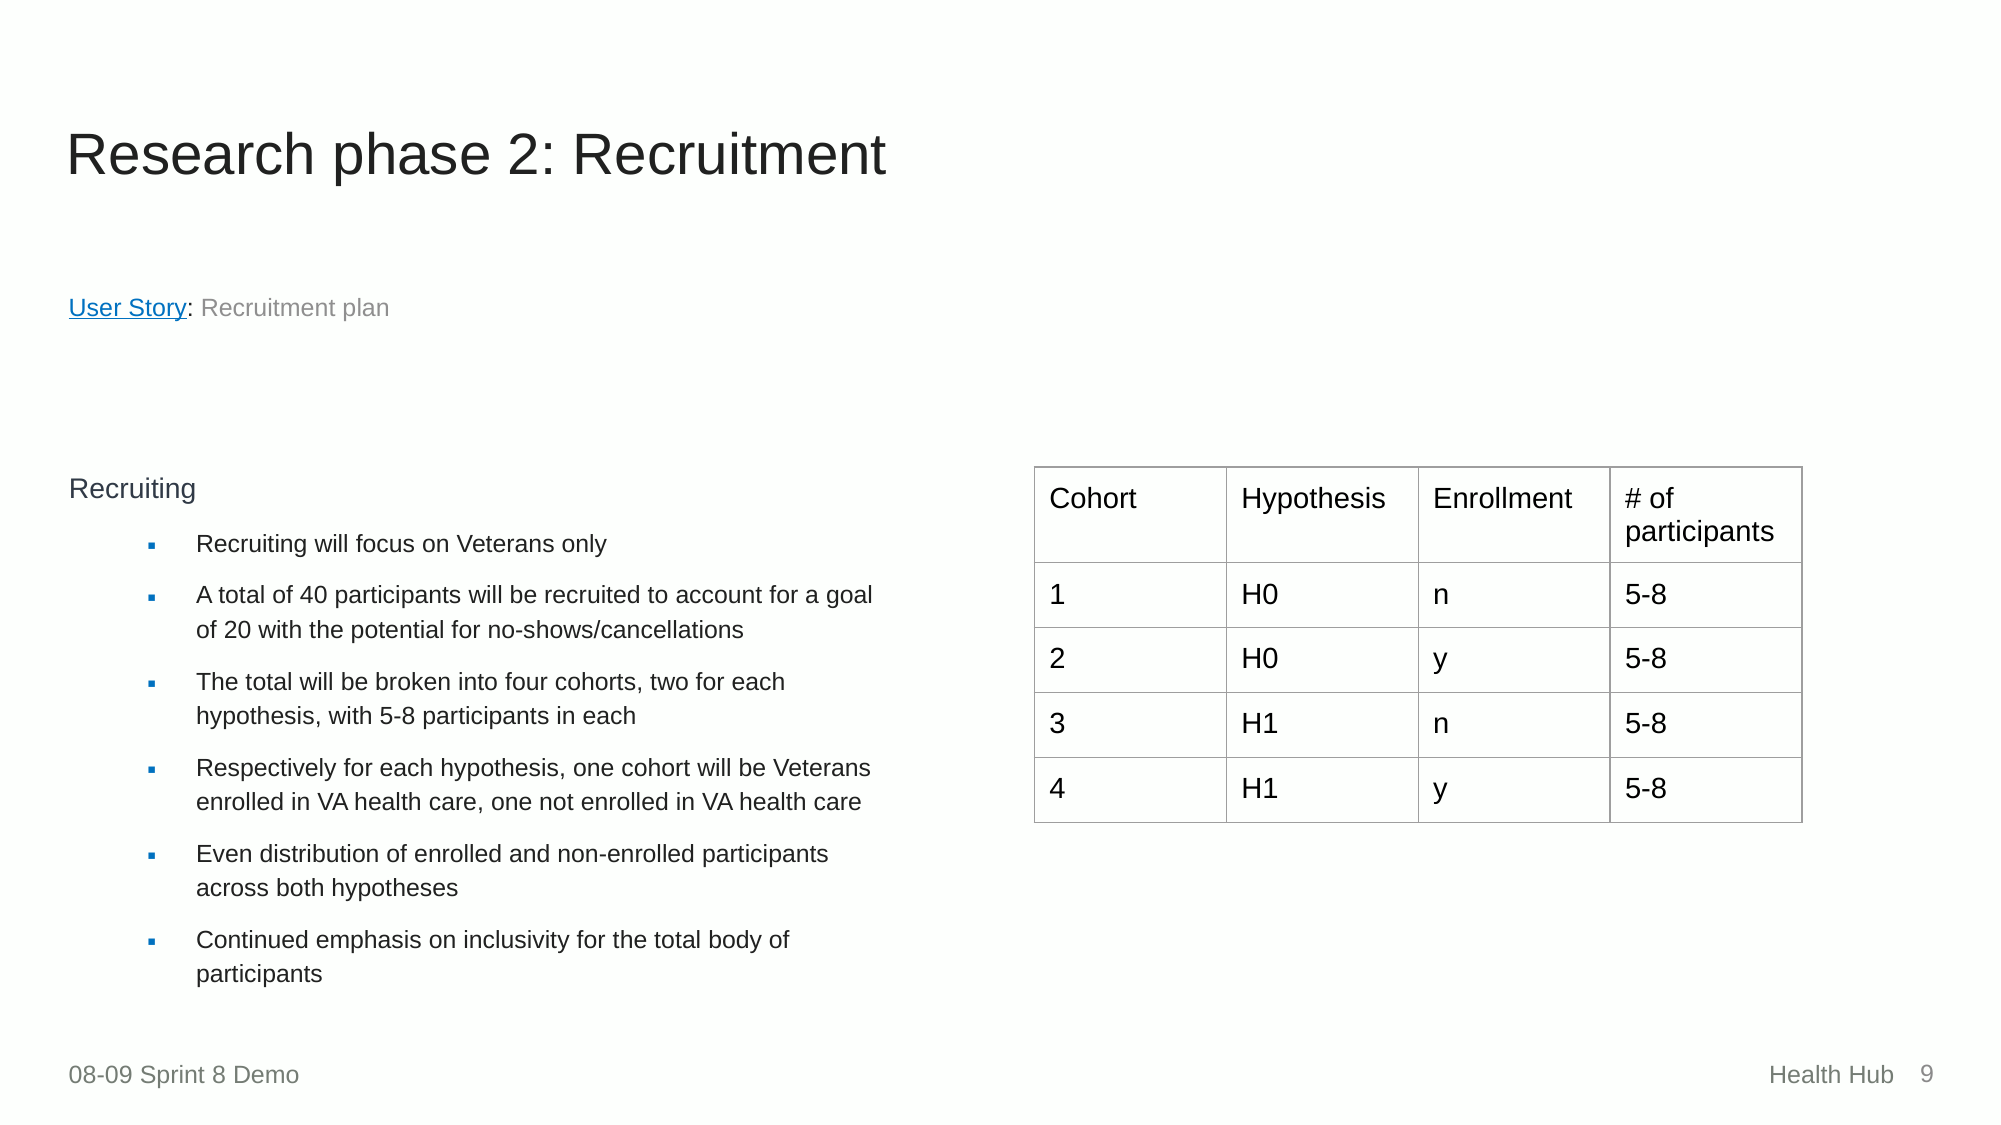

Research phase 2: Recruitment
User Story: Recruitment plan

| Cohort | Hypothesis | Enrollment | # of participants |
| --- | --- | --- | --- |
| 1 | H0 | n | 5-8 |
| 2 | H0 | y | 5-8 |
| 3 | H1 | n | 5-8 |
| 4 | H1 | y | 5-8 |
Recruiting
Recruiting will focus on Veterans only
A total of 40 participants will be recruited to account for a goal of 20 with the potential for no-shows/cancellations
The total will be broken into four cohorts, two for each hypothesis, with 5-8 participants in each
Respectively for each hypothesis, one cohort will be Veterans enrolled in VA health care, one not enrolled in VA health care
Even distribution of enrolled and non-enrolled participants across both hypotheses
Continued emphasis on inclusivity for the total body of participants

9
08-09 Sprint 8 Demo
Health Hub